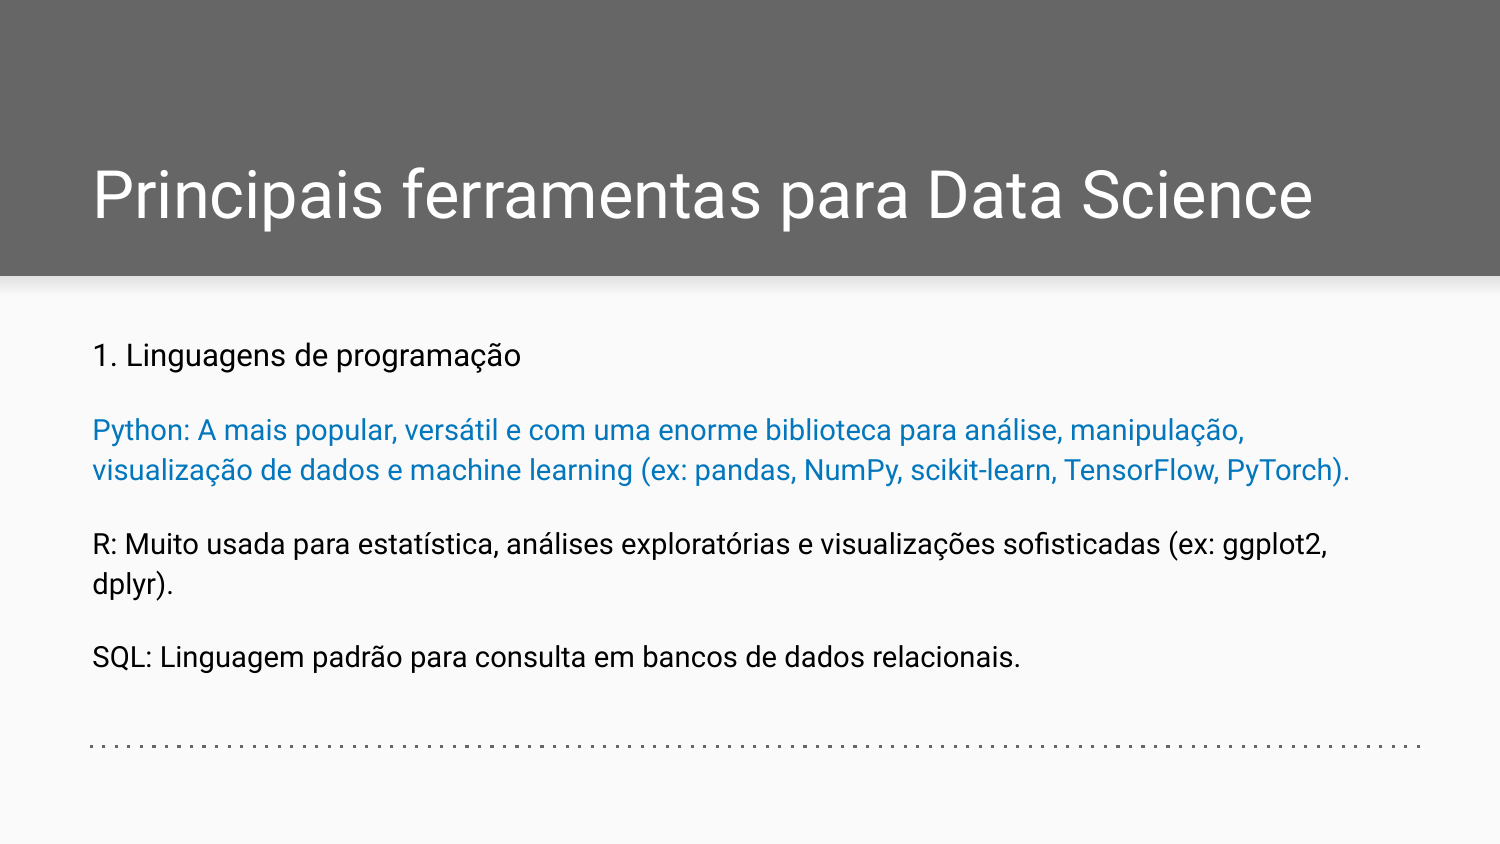

# Principais ferramentas para Data Science
1. Linguagens de programação
Python: A mais popular, versátil e com uma enorme biblioteca para análise, manipulação, visualização de dados e machine learning (ex: pandas, NumPy, scikit-learn, TensorFlow, PyTorch).
R: Muito usada para estatística, análises exploratórias e visualizações sofisticadas (ex: ggplot2, dplyr).
SQL: Linguagem padrão para consulta em bancos de dados relacionais.